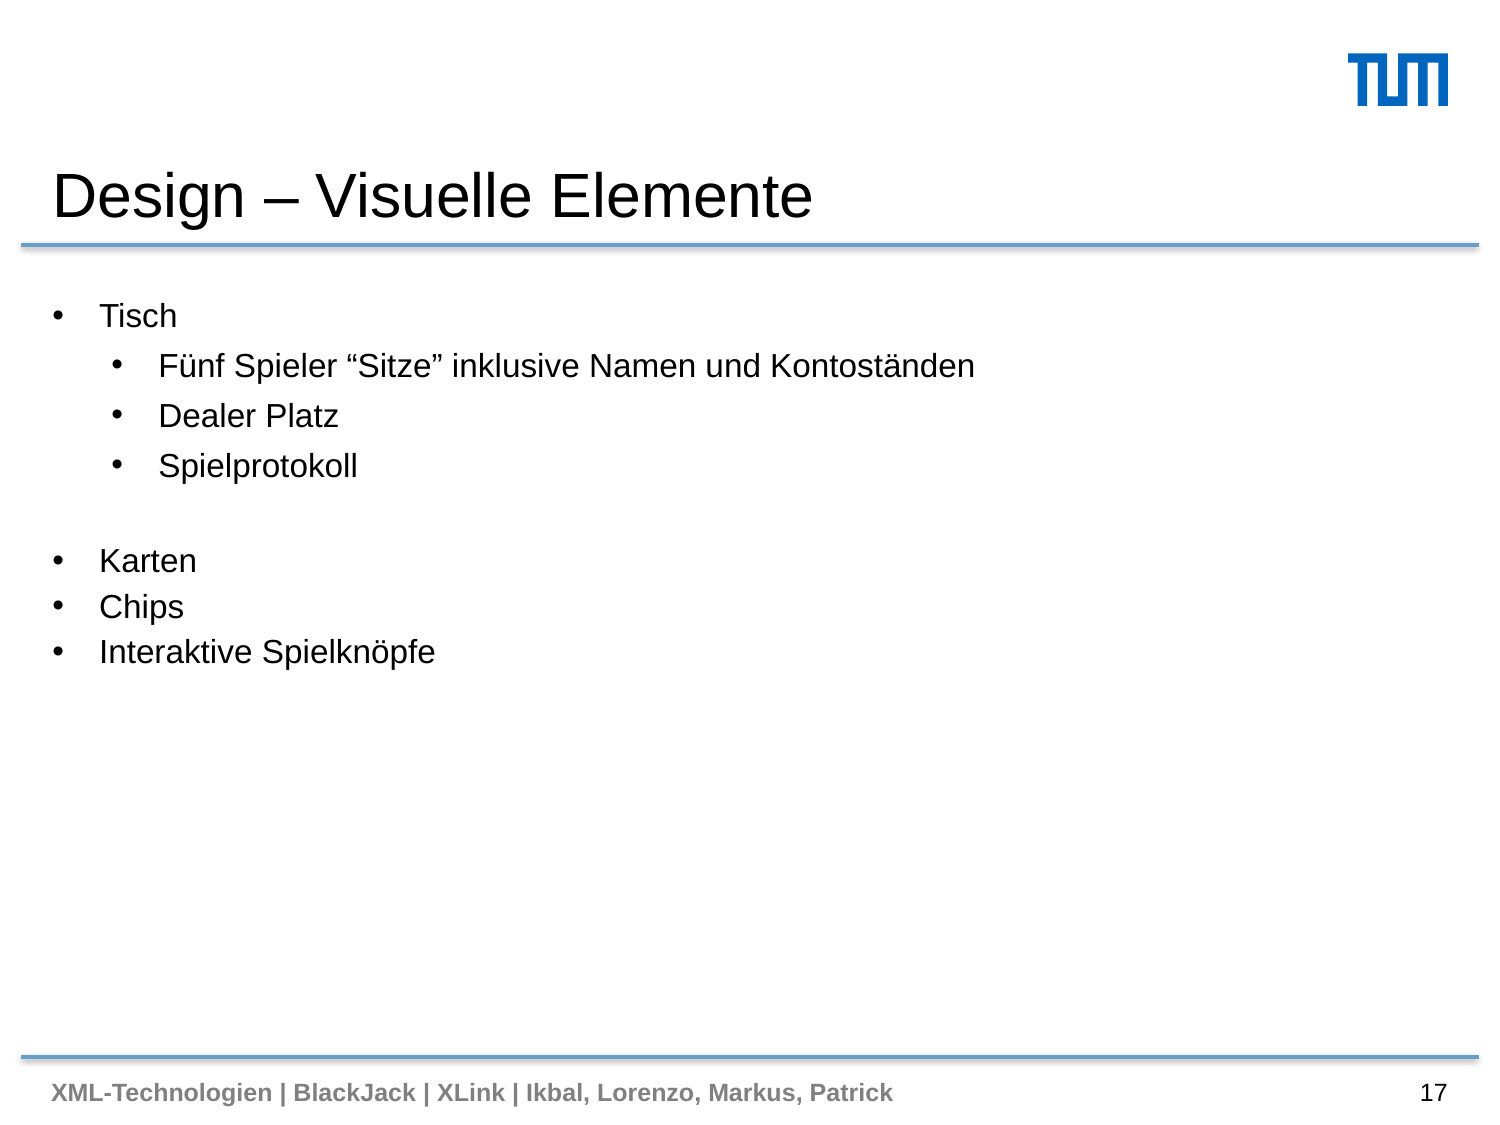

# Design – Visuelle Elemente
Tisch
Fünf Spieler “Sitze” inklusive Namen und Kontoständen
Dealer Platz
Spielprotokoll

Karten
Chips
Interaktive Spielknöpfe
XML-Technologien | BlackJack | XLink | Ikbal, Lorenzo, Markus, Patrick
17